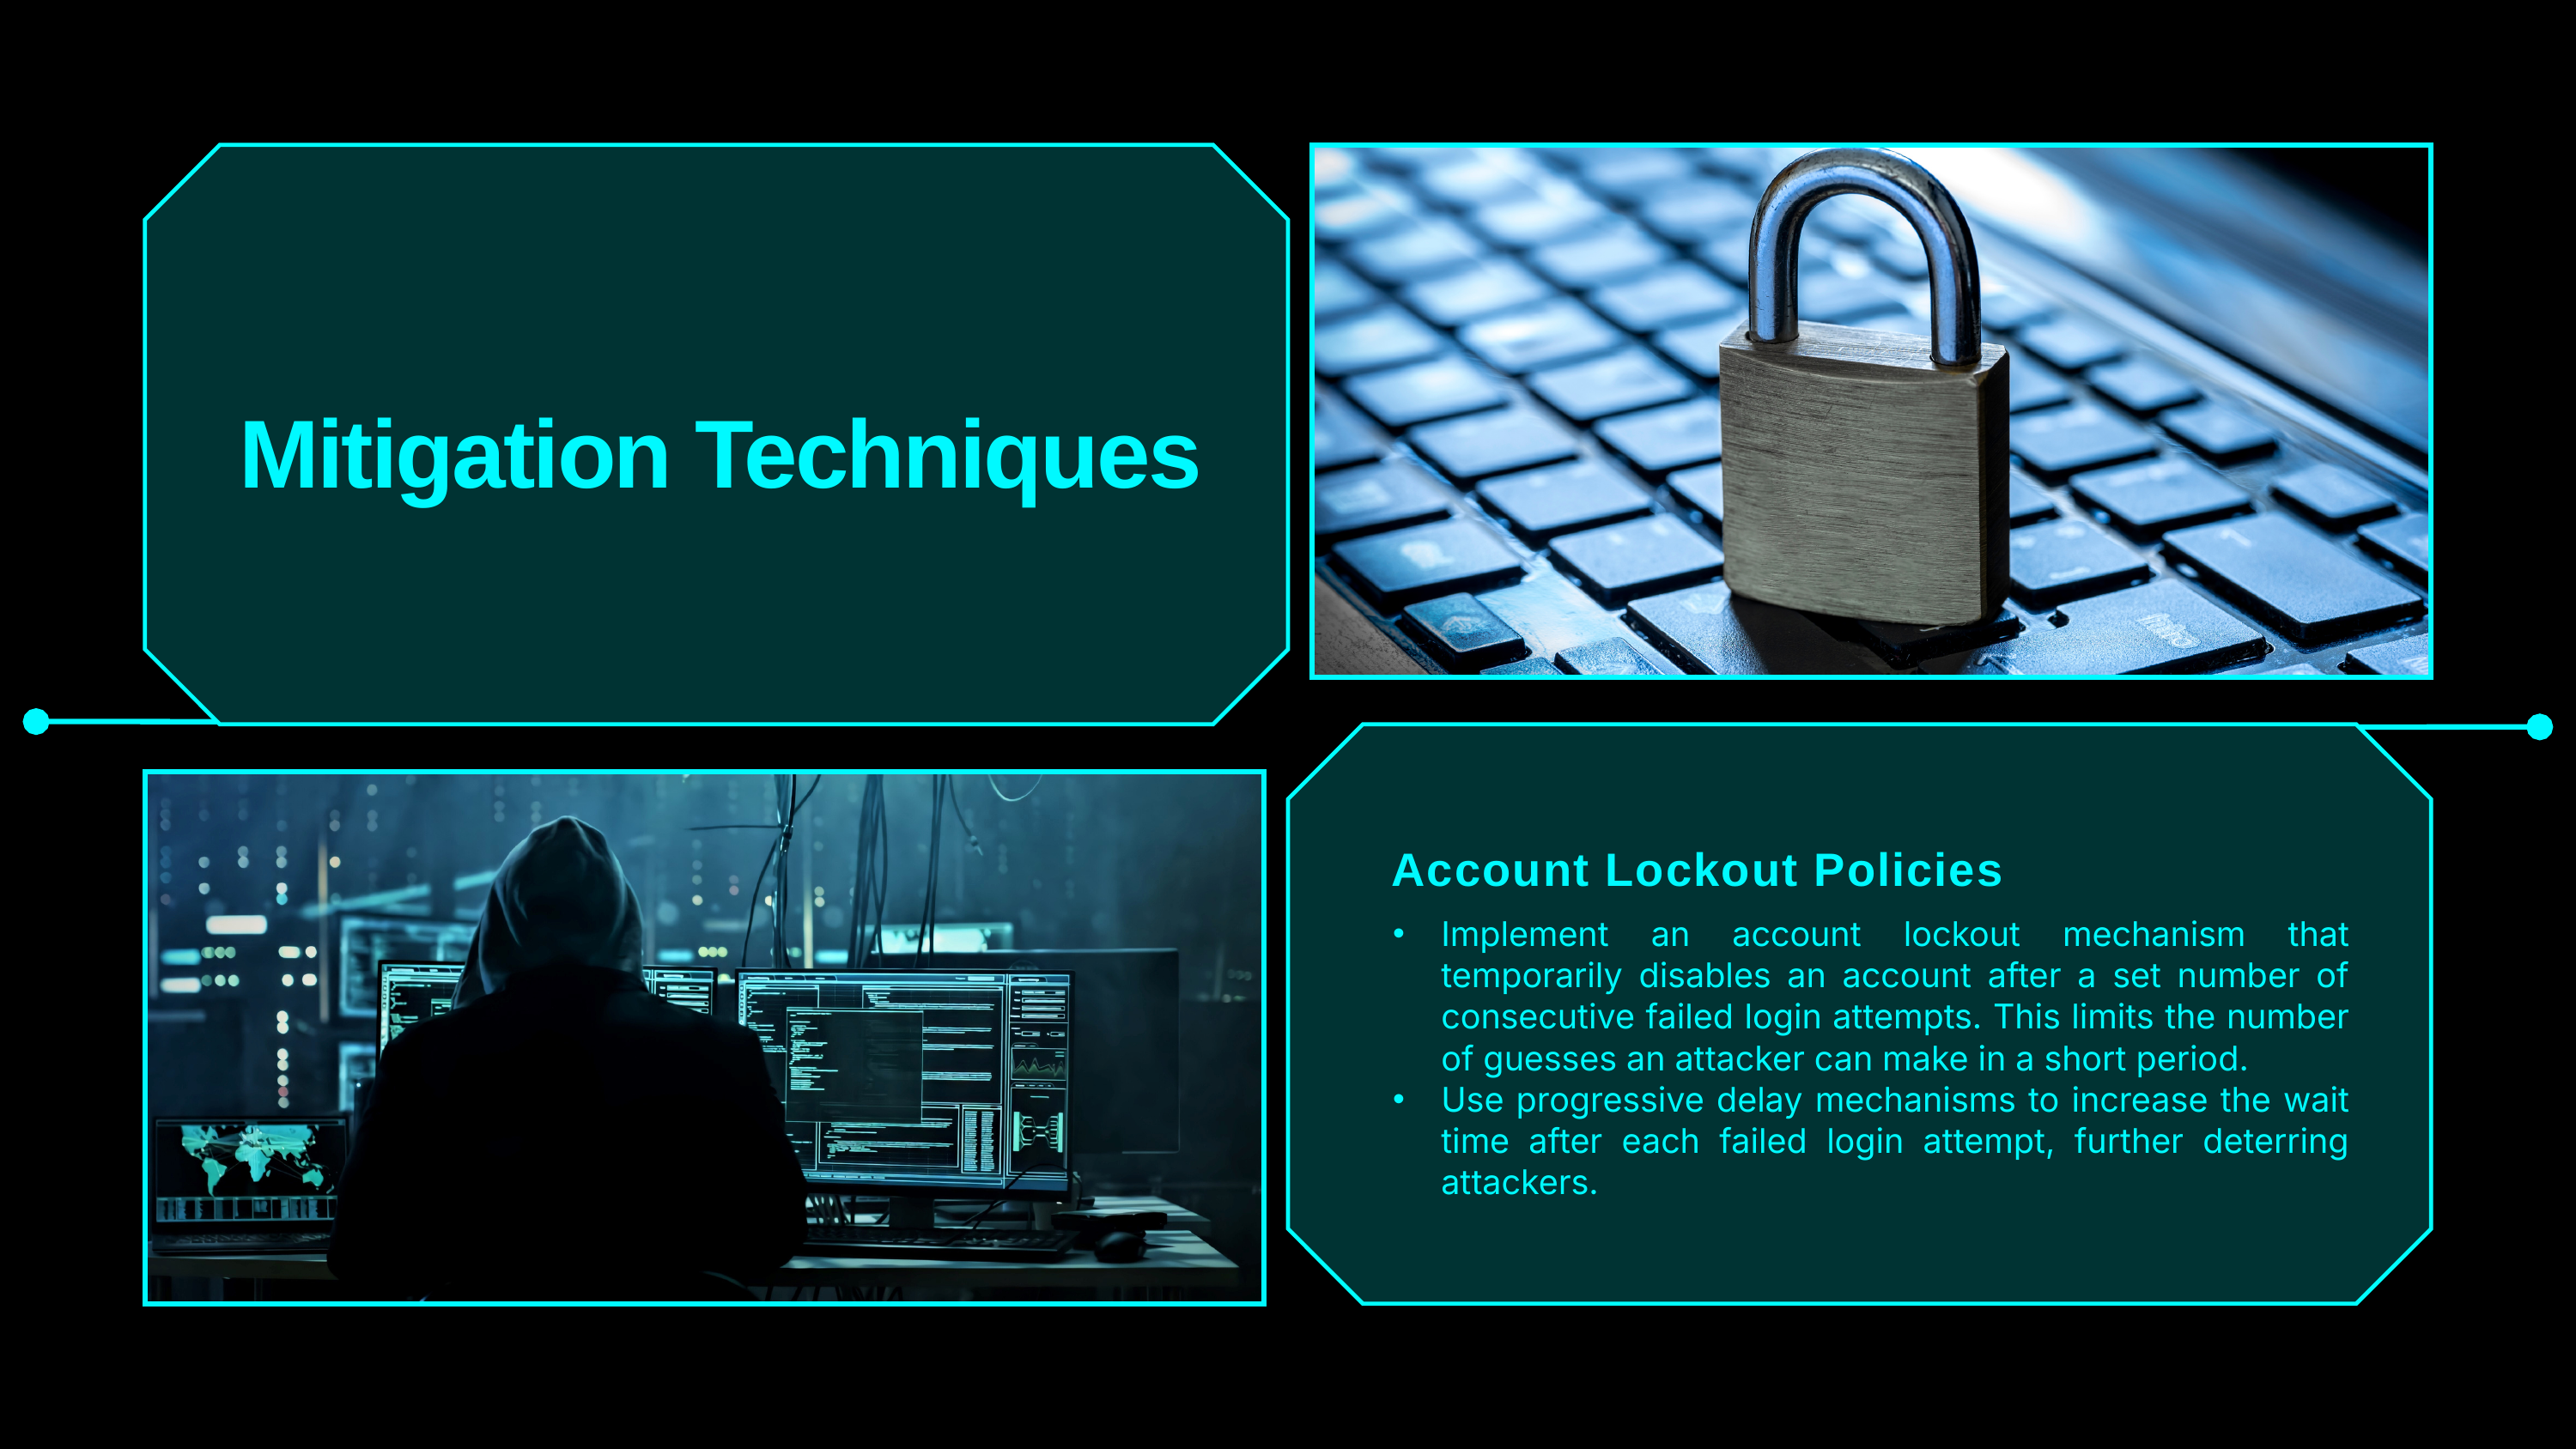

Mitigation Techniques

Account Lockout Policies
Implement an account lockout mechanism that temporarily disables an account after a set number of consecutive failed login attempts. This limits the number of guesses an attacker can make in a short period.
Use progressive delay mechanisms to increase the wait time after each failed login attempt, further deterring attackers.